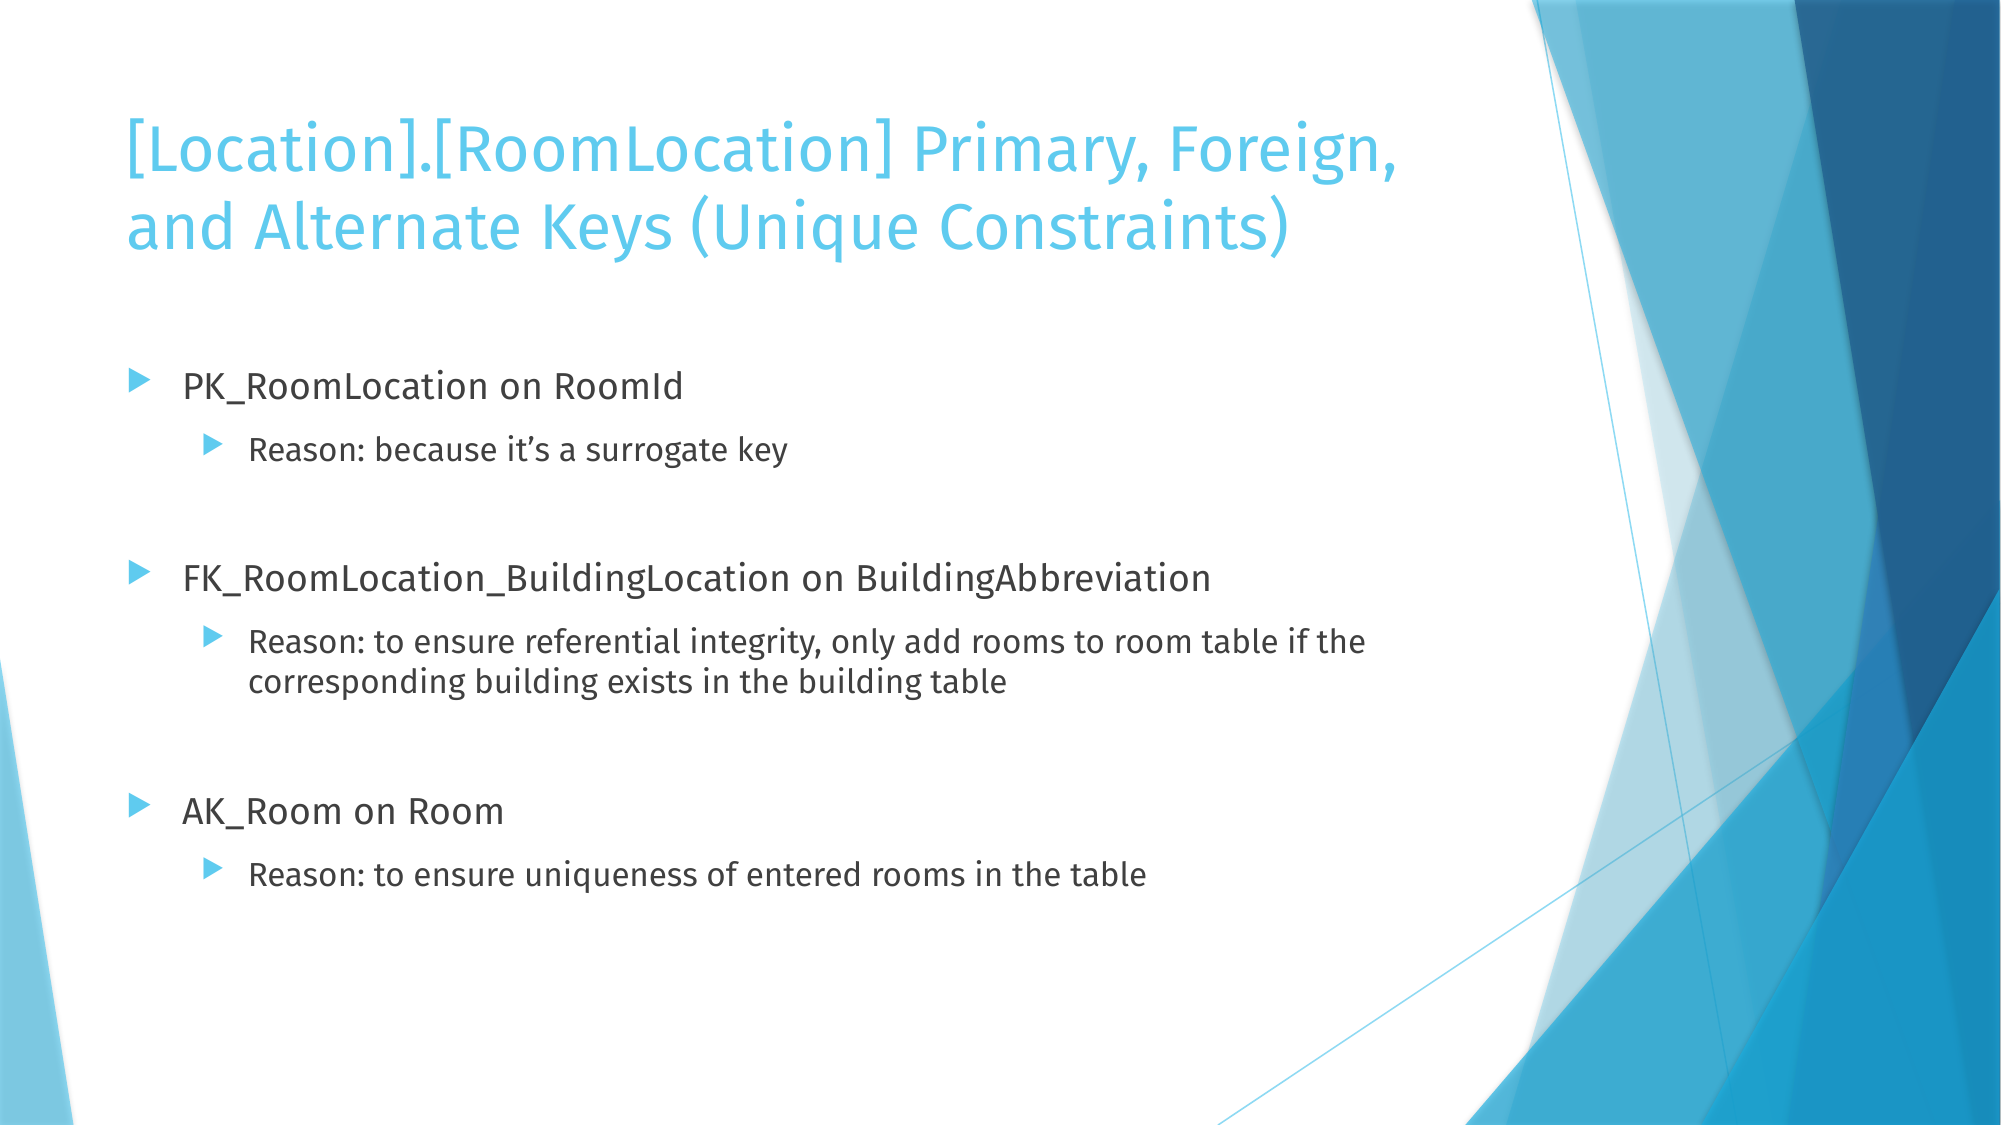

# [Location].[RoomLocation] Primary, Foreign, and Alternate Keys (Unique Constraints)
PK_RoomLocation on RoomId
Reason: because it’s a surrogate key

FK_RoomLocation_BuildingLocation on BuildingAbbreviation
Reason: to ensure referential integrity, only add rooms to room table if the corresponding building exists in the building table

AK_Room on Room
Reason: to ensure uniqueness of entered rooms in the table